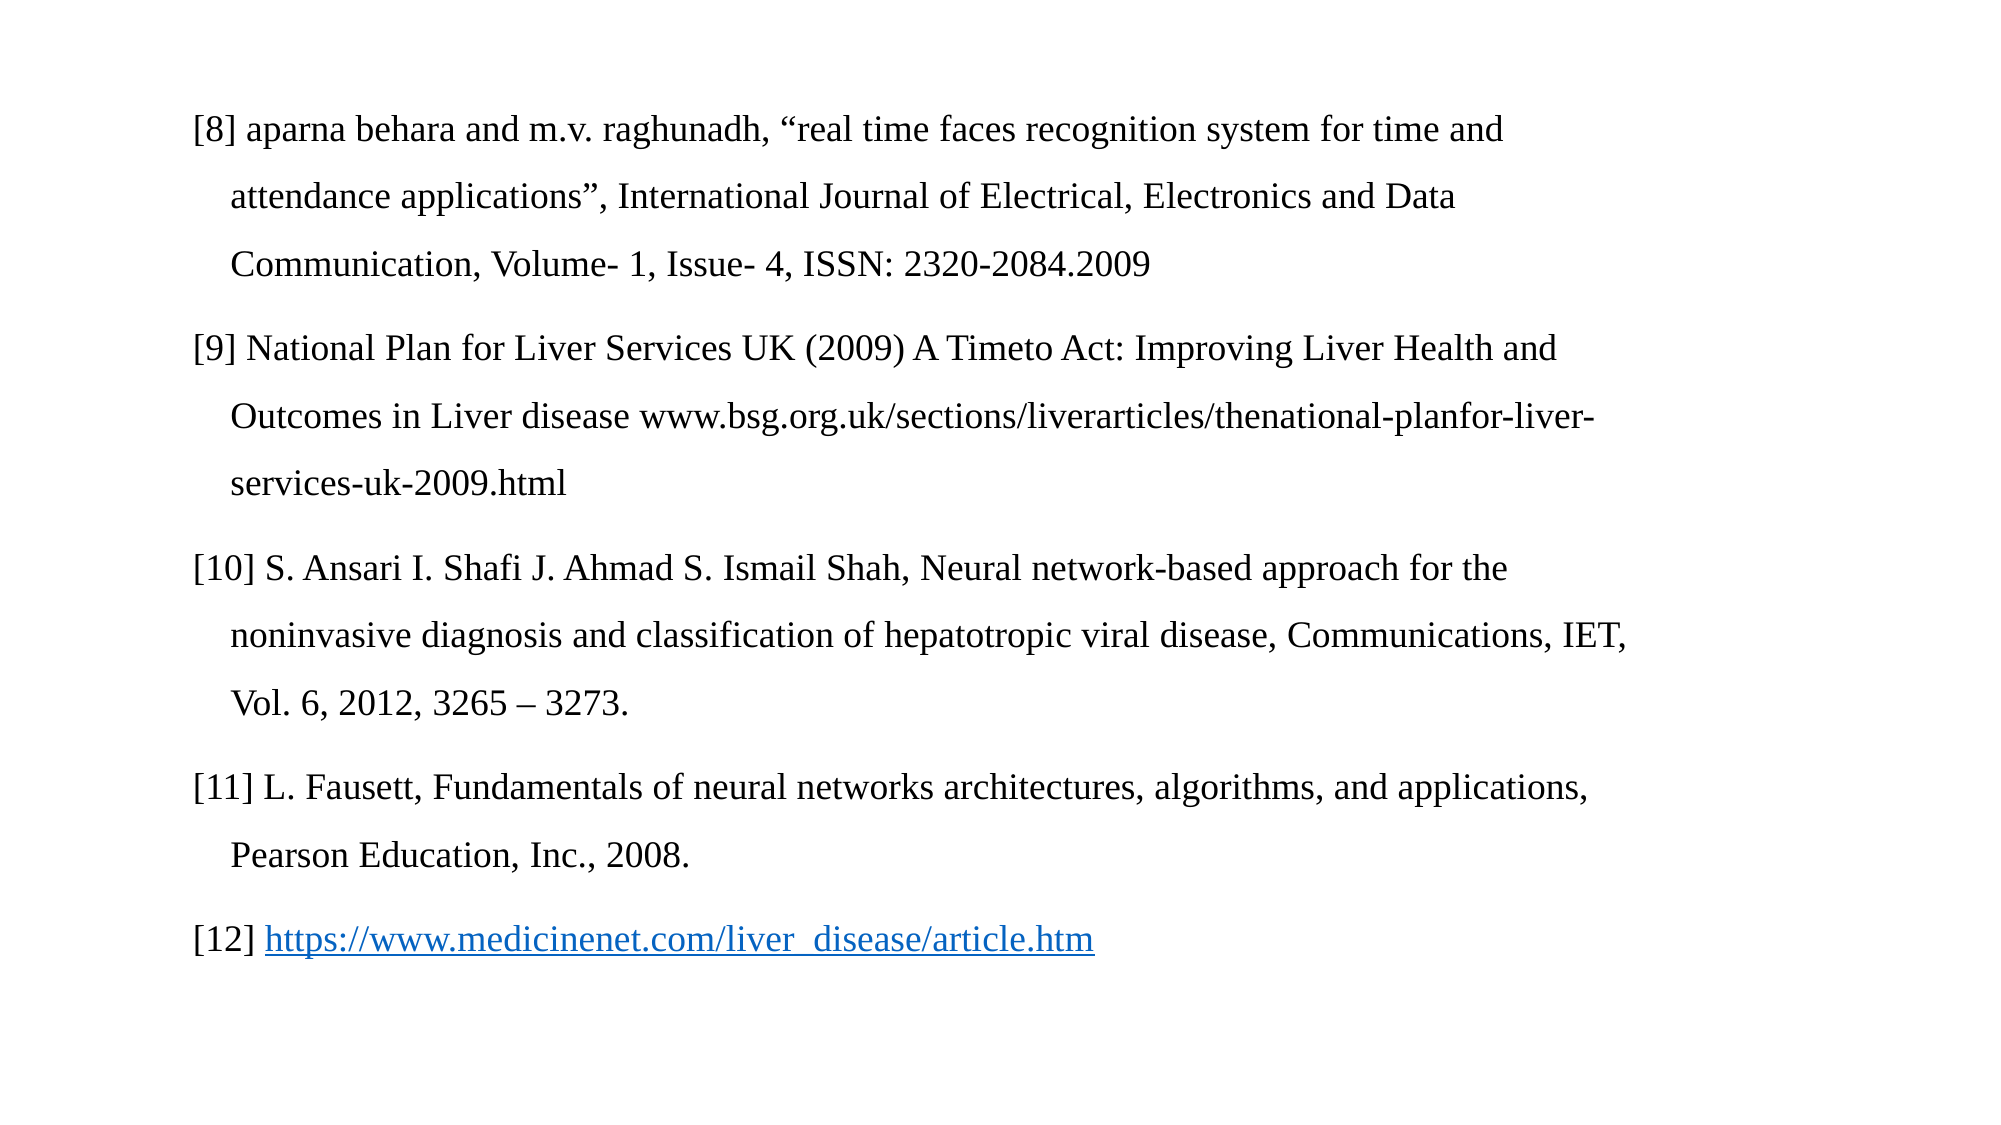

[8] aparna behara and m.v. raghunadh, “real time faces recognition system for time and attendance applications”, International Journal of Electrical, Electronics and Data Communication, Volume- 1, Issue- 4, ISSN: 2320-2084.2009
[9] National Plan for Liver Services UK (2009) A Timeto Act: Improving Liver Health and Outcomes in Liver disease www.bsg.org.uk/sections/liverarticles/thenational-planfor-liver-services-uk-2009.html
[10] S. Ansari I. Shafi J. Ahmad S. Ismail Shah, Neural network-based approach for the noninvasive diagnosis and classification of hepatotropic viral disease, Communications, IET, Vol. 6, 2012, 3265 – 3273.
[11] L. Fausett, Fundamentals of neural networks architectures, algorithms, and applications, Pearson Education, Inc., 2008.
[12] https://www.medicinenet.com/liver_disease/article.htm